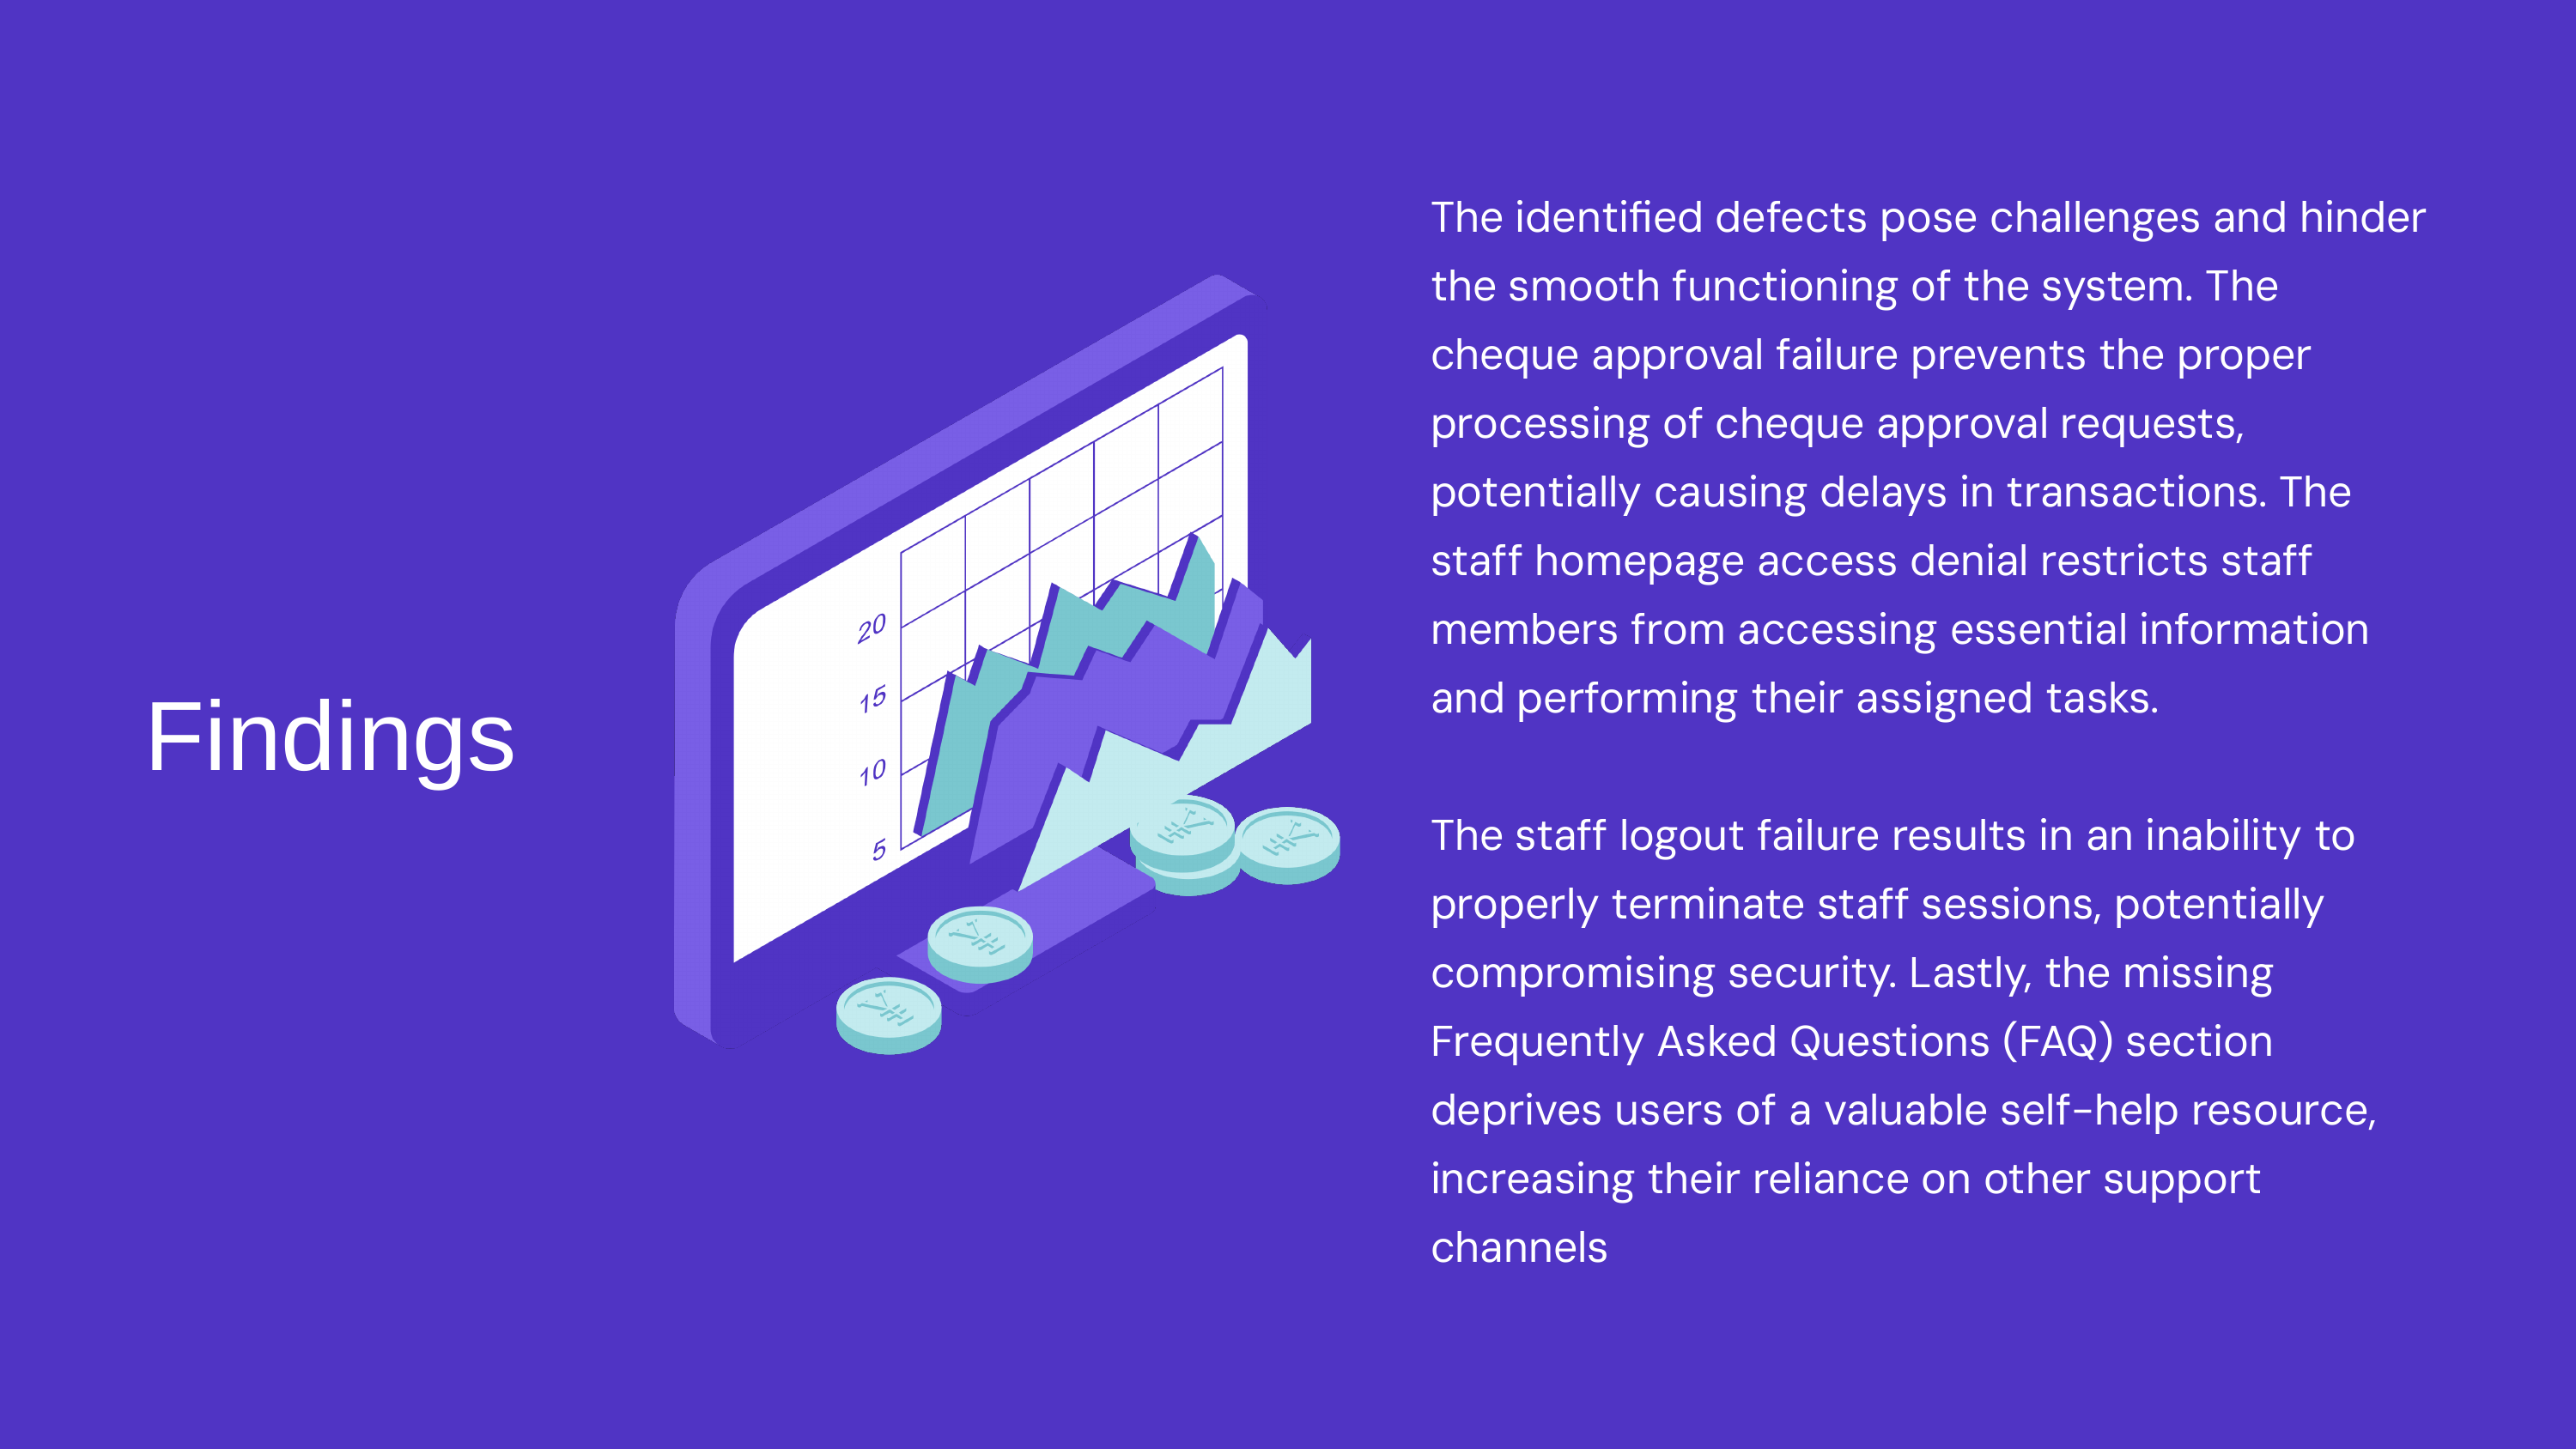

The identified defects pose challenges and hinder the smooth functioning of the system. The cheque approval failure prevents the proper processing of cheque approval requests, potentially causing delays in transactions. The staff homepage access denial restricts staff members from accessing essential information and performing their assigned tasks.

The staff logout failure results in an inability to properly terminate staff sessions, potentially compromising security. Lastly, the missing Frequently Asked Questions (FAQ) section deprives users of a valuable self-help resource, increasing their reliance on other support channels

Findings